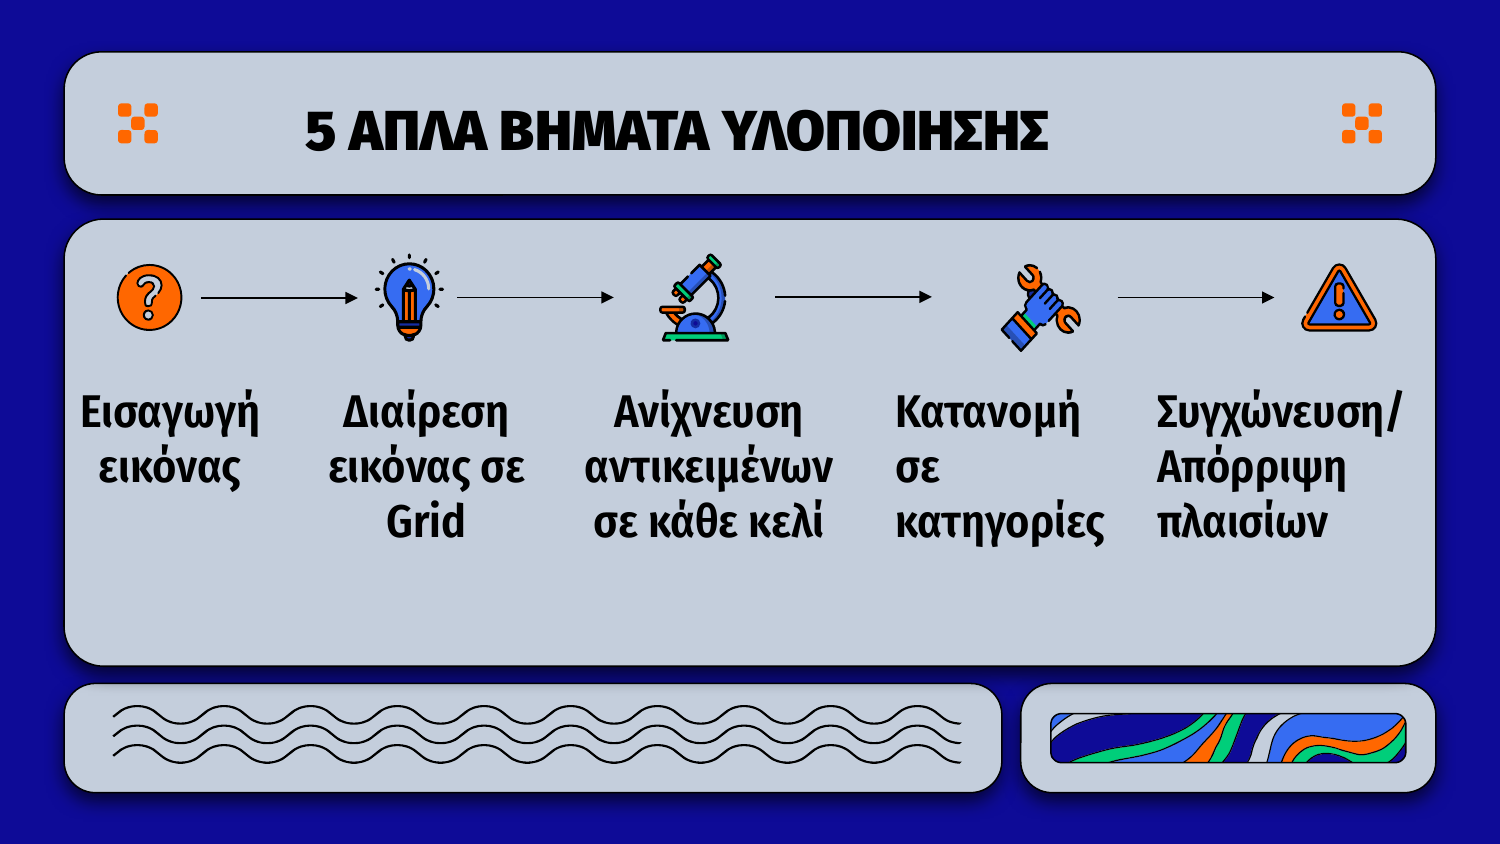

# 5 ΑΠΛΑ ΒΗΜΑΤΑ ΥΛΟΠΟΙΗΣΗΣ

Διαίρεση εικόνας σε Grid
Εισαγωγή εικόνας
Ανίχνευση αντικειμένων σε κάθε κελί
Κατανομή σε κατηγορίες
Συγχώνευση/
Απόρριψη   πλαισίων